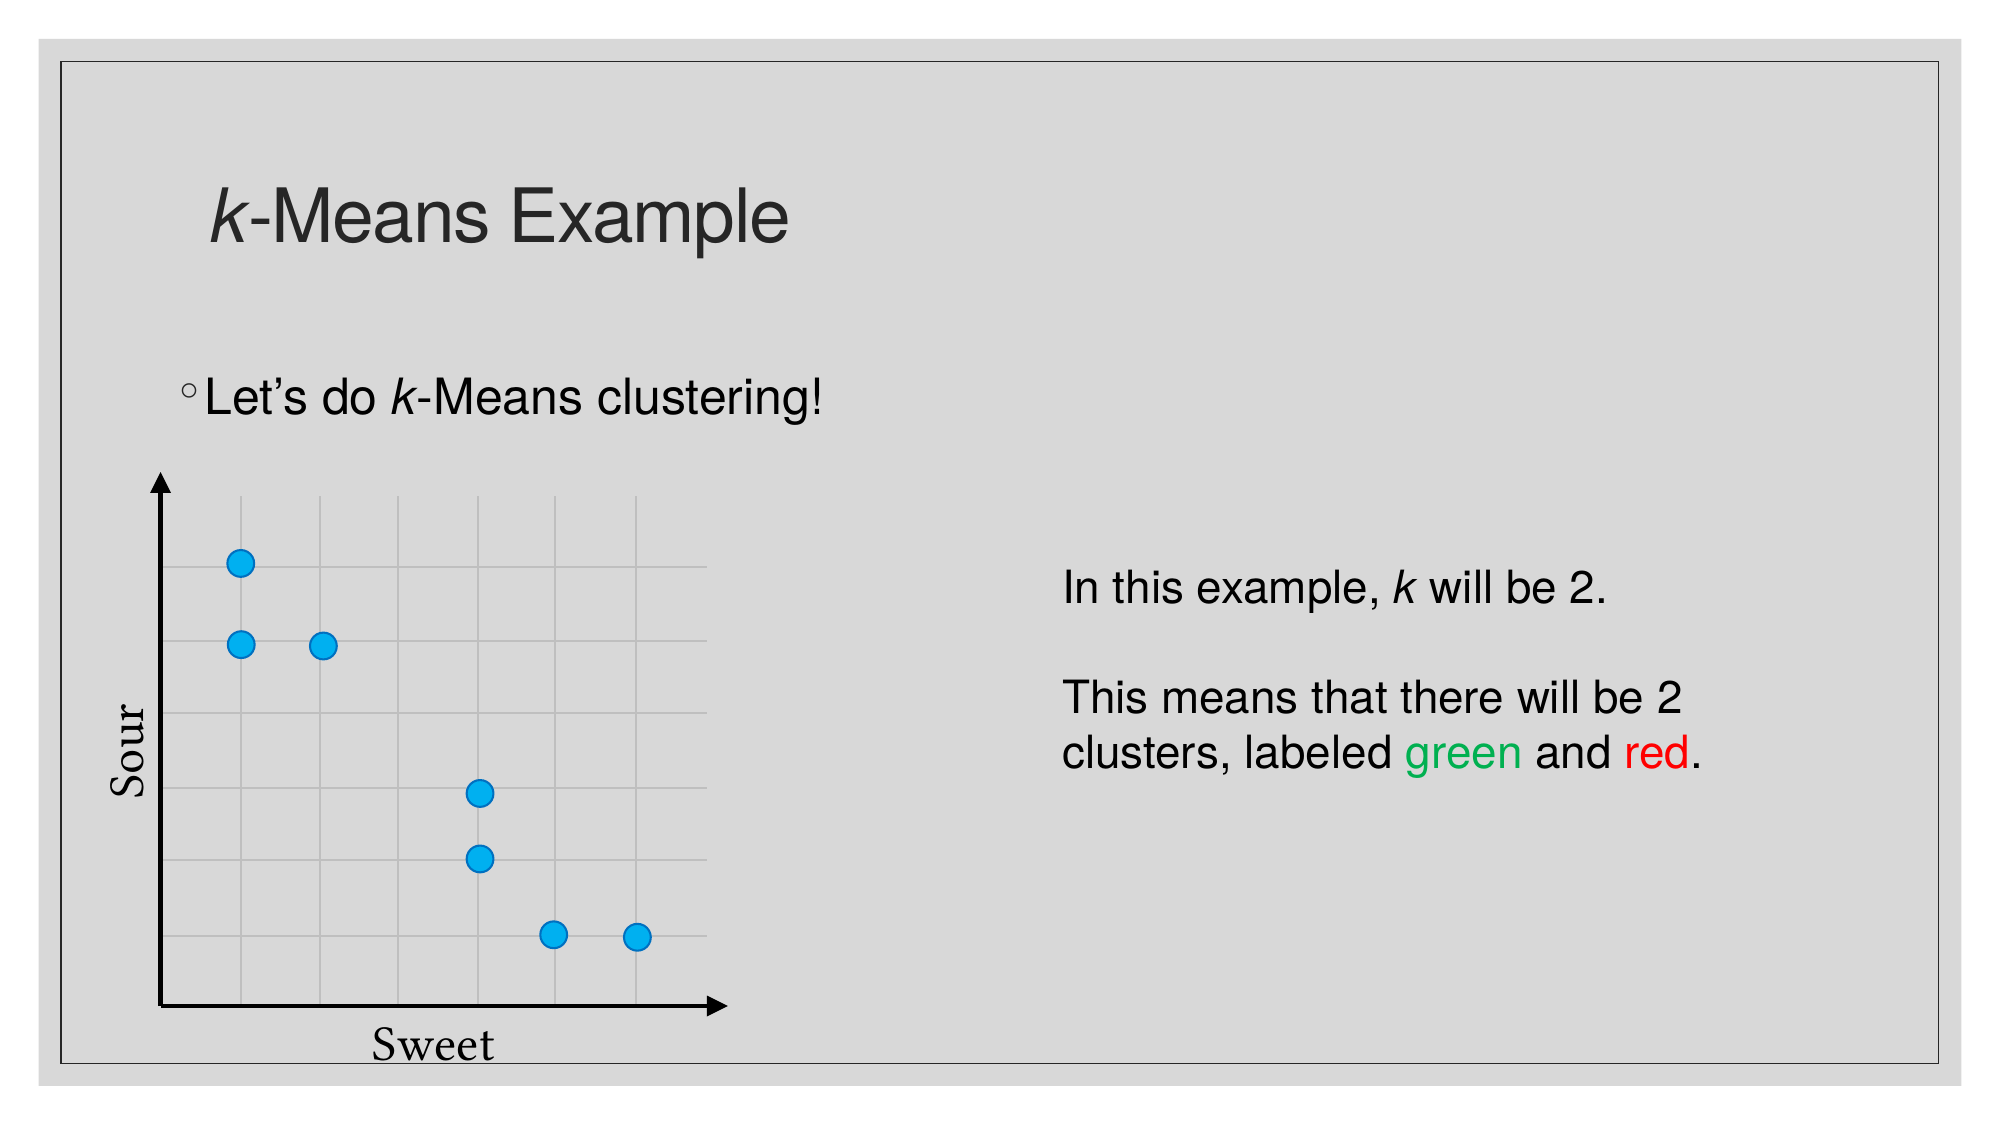

# k-Means Example
Let’s do k-Means clustering!
Sour
Sweet

In this example, k will be 2.

This means that there will be 2 clusters, labeled green and red.